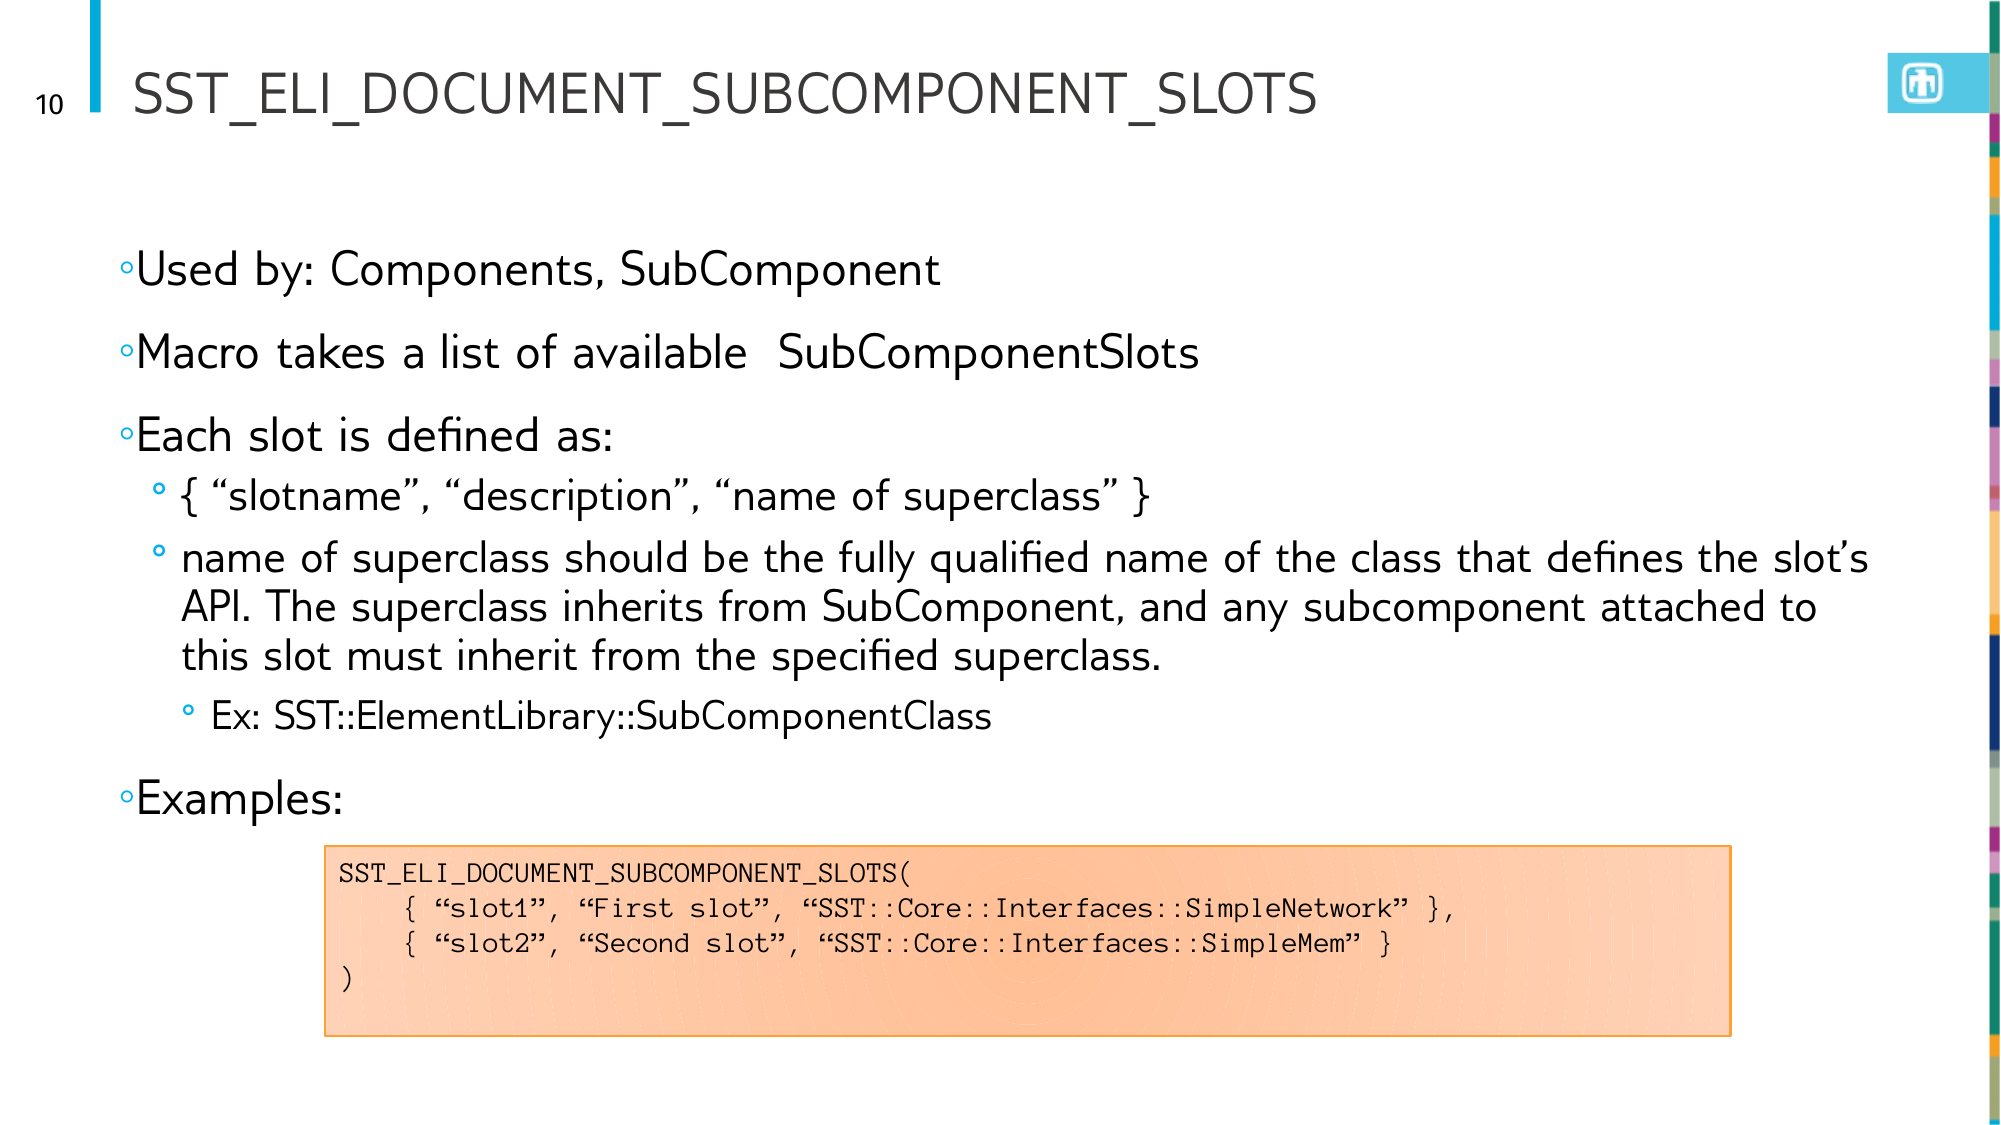

# SST_ELI_DOCUMENT_SUBCOMPONENT_SLOTS
10
Used by: Components, SubComponent
Macro takes a list of available  SubComponentSlots
Each slot is defined as:
{ “slotname”, “description”, “name of superclass” }
name of superclass should be the fully qualified name of the class that defines the slot’s API. The superclass inherits from SubComponent, and any subcomponent attached to this slot must inherit from the specified superclass.
Ex: SST::ElementLibrary::SubComponentClass
Examples:
SST_ELI_DOCUMENT_SUBCOMPONENT_SLOTS(
    { “slot1”, “First slot”, “SST::Core::Interfaces::SimpleNetwork” },
    { “slot2”, “Second slot”, “SST::Core::Interfaces::SimpleMem” }
)